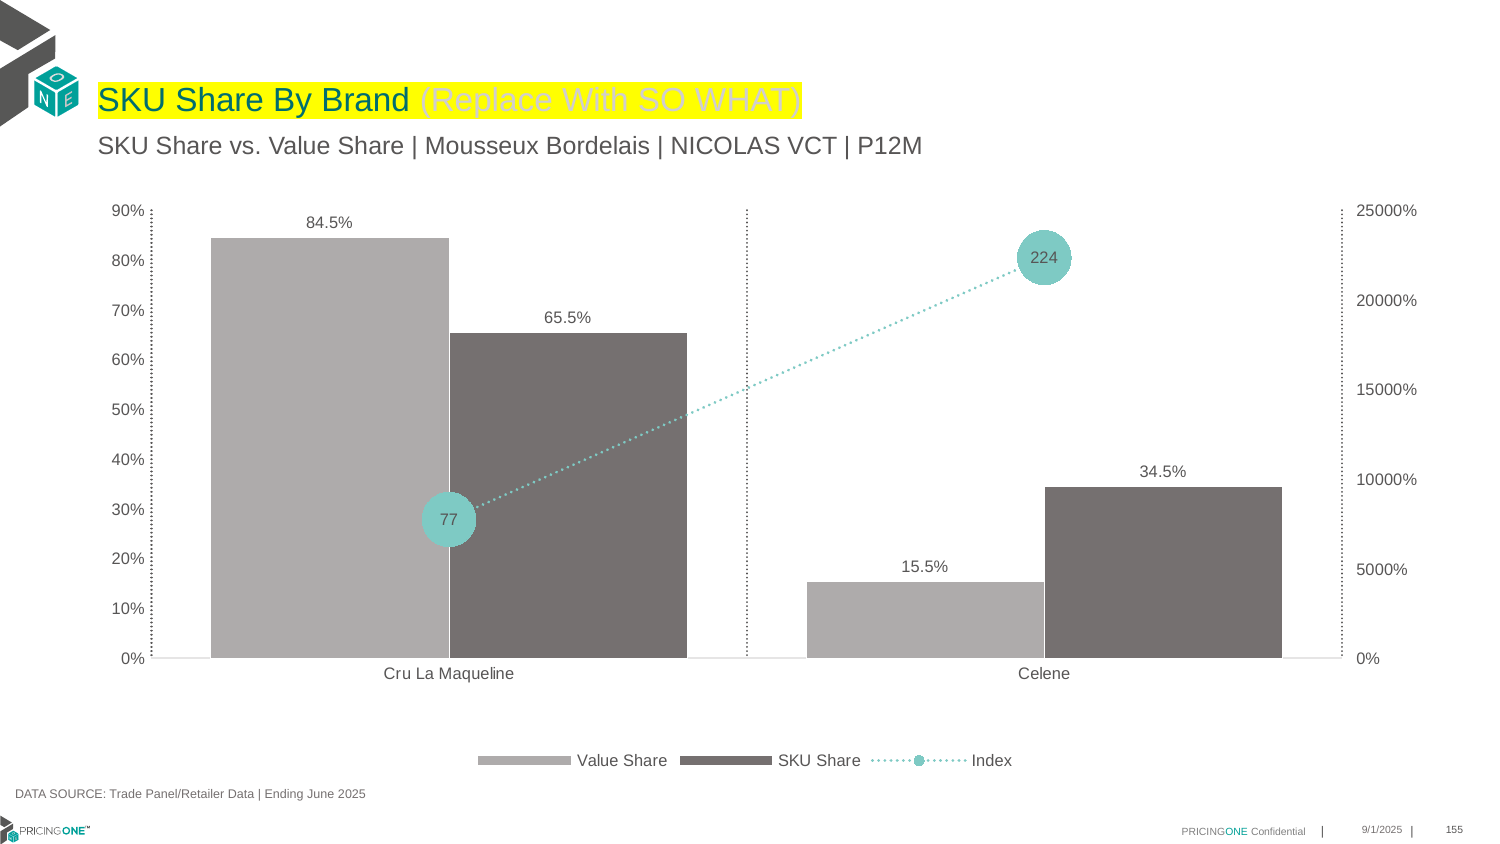

# SKU Share By Brand (Replace With SO WHAT)
SKU Share vs. Value Share | Mousseux Bordelais | NICOLAS VCT | P12M

### Chart

| Category | Value Share | SKU Share | Index |
|---|---|---|---|
| Cru La Maqueline | 0.8454953118630248 | 0.6545454545454544 | 77.4156219864995 |
| Celene | 0.15450468813697513 | 0.3454545454545454 | 223.58839050131922 |
DATA SOURCE: Trade Panel/Retailer Data | Ending June 2025

9/1/2025
155